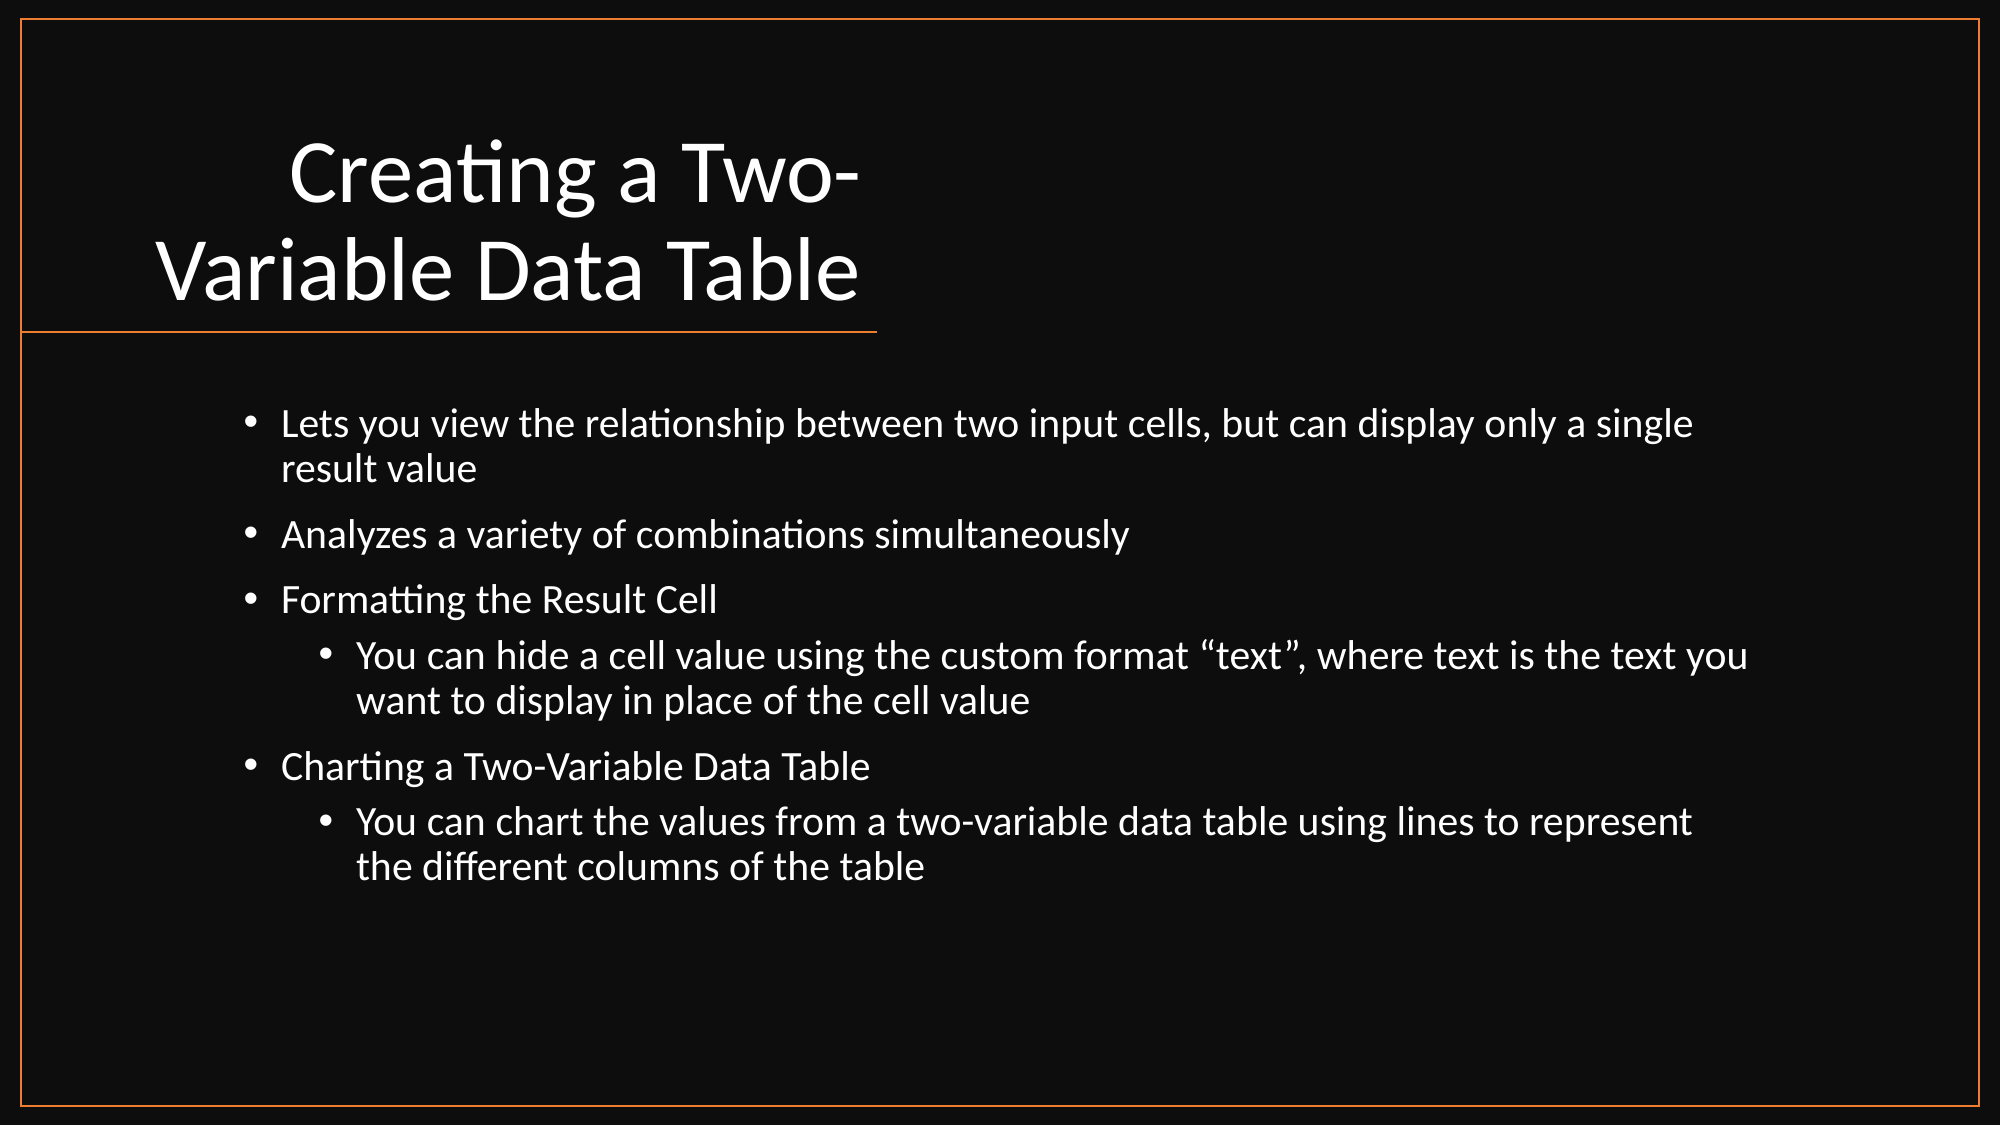

# Creating a Two-Variable Data Table
Lets you view the relationship between two input cells, but can display only a single result value
Analyzes a variety of combinations simultaneously
Formatting the Result Cell
You can hide a cell value using the custom format “text”, where text is the text you want to display in place of the cell value
Charting a Two-Variable Data Table
You can chart the values from a two-variable data table using lines to represent the different columns of the table